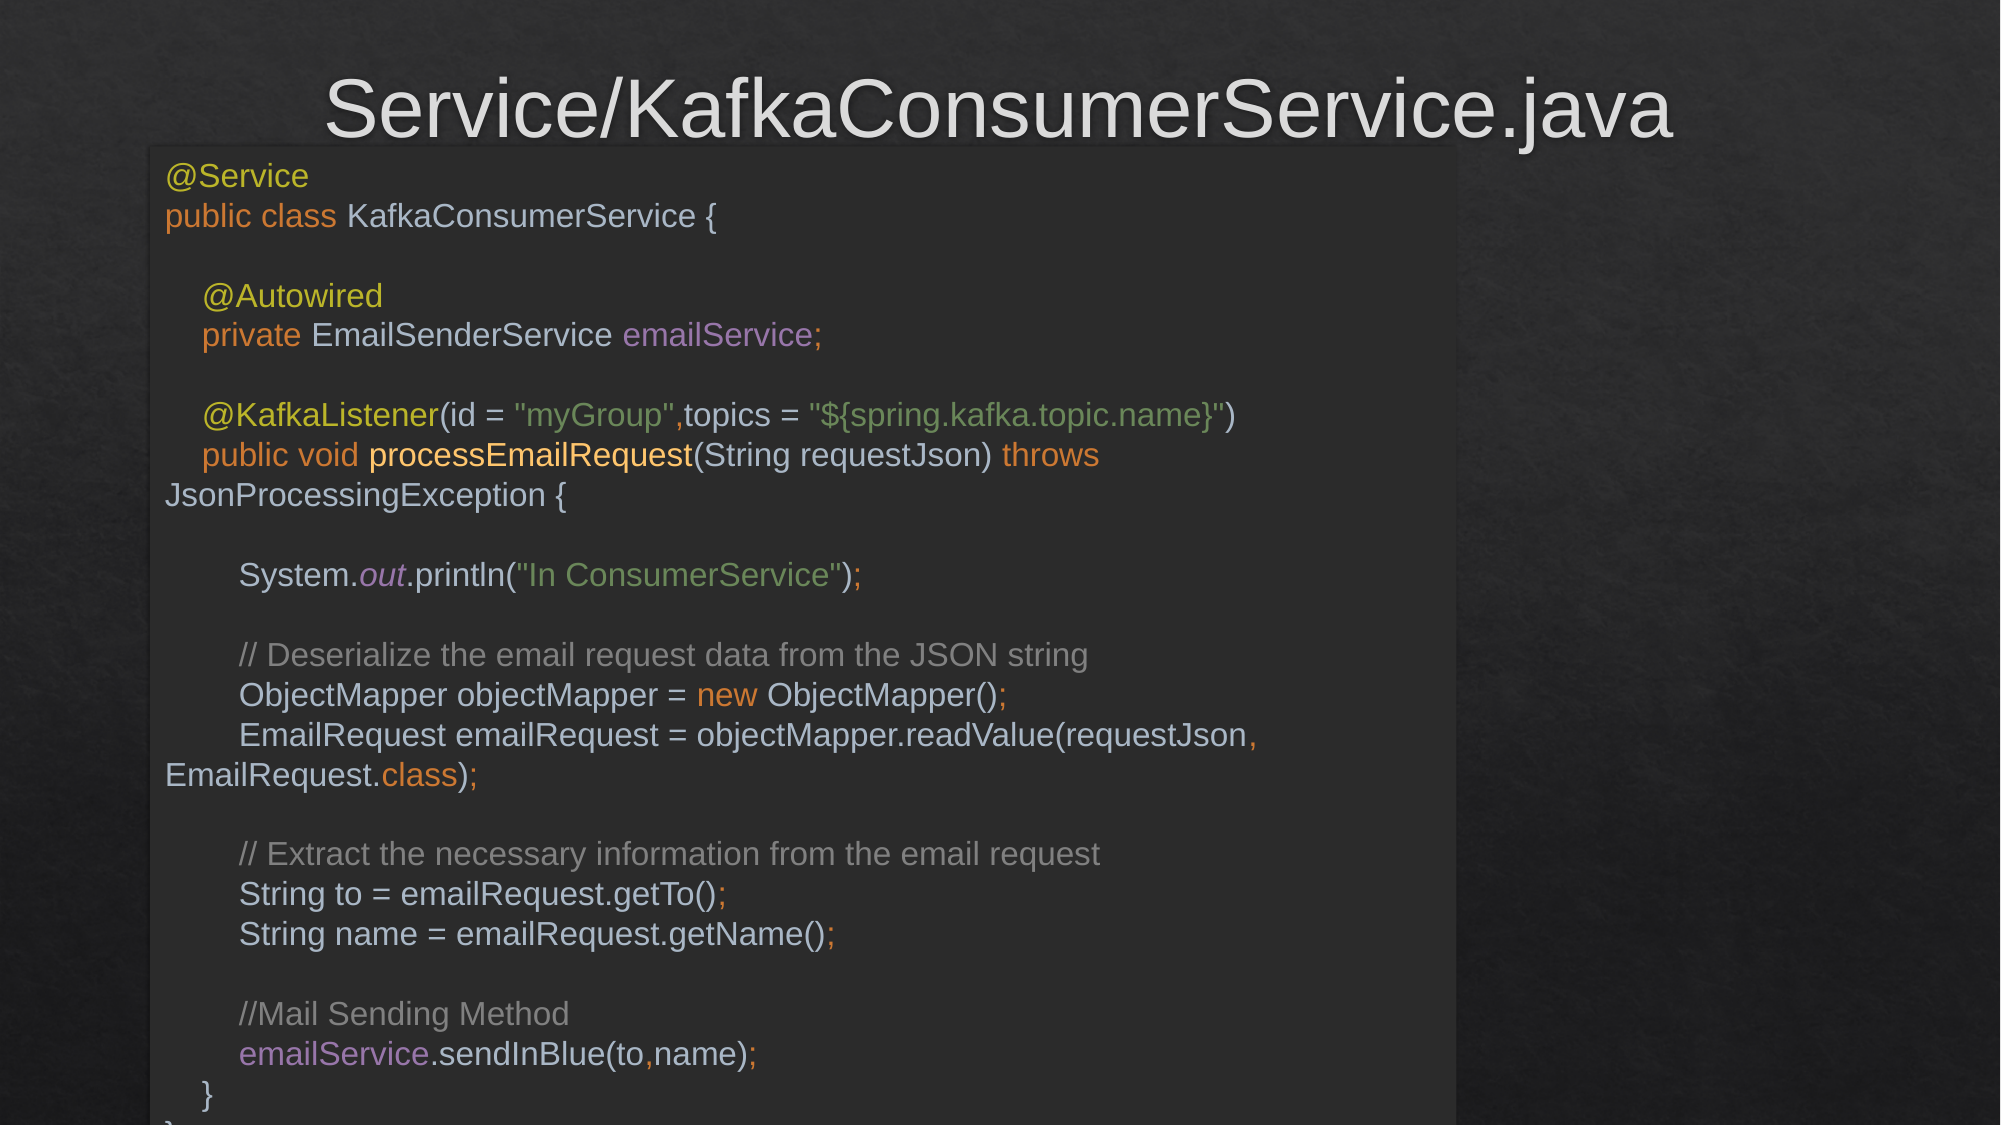

# Service/KafkaConsumerService.java
@Service
public class KafkaConsumerService {
    @Autowired
    private EmailSenderService emailService;
    @KafkaListener(id = "myGroup",topics = "${spring.kafka.topic.name}")
    public void processEmailRequest(String requestJson) throws JsonProcessingException {
        System.out.println("In ConsumerService");
        // Deserialize the email request data from the JSON string
        ObjectMapper objectMapper = new ObjectMapper();
        EmailRequest emailRequest = objectMapper.readValue(requestJson, EmailRequest.class);
        // Extract the necessary information from the email request
        String to = emailRequest.getTo();
        String name = emailRequest.getName();
        //Mail Sending Method
        emailService.sendInBlue(to,name);
    }
}